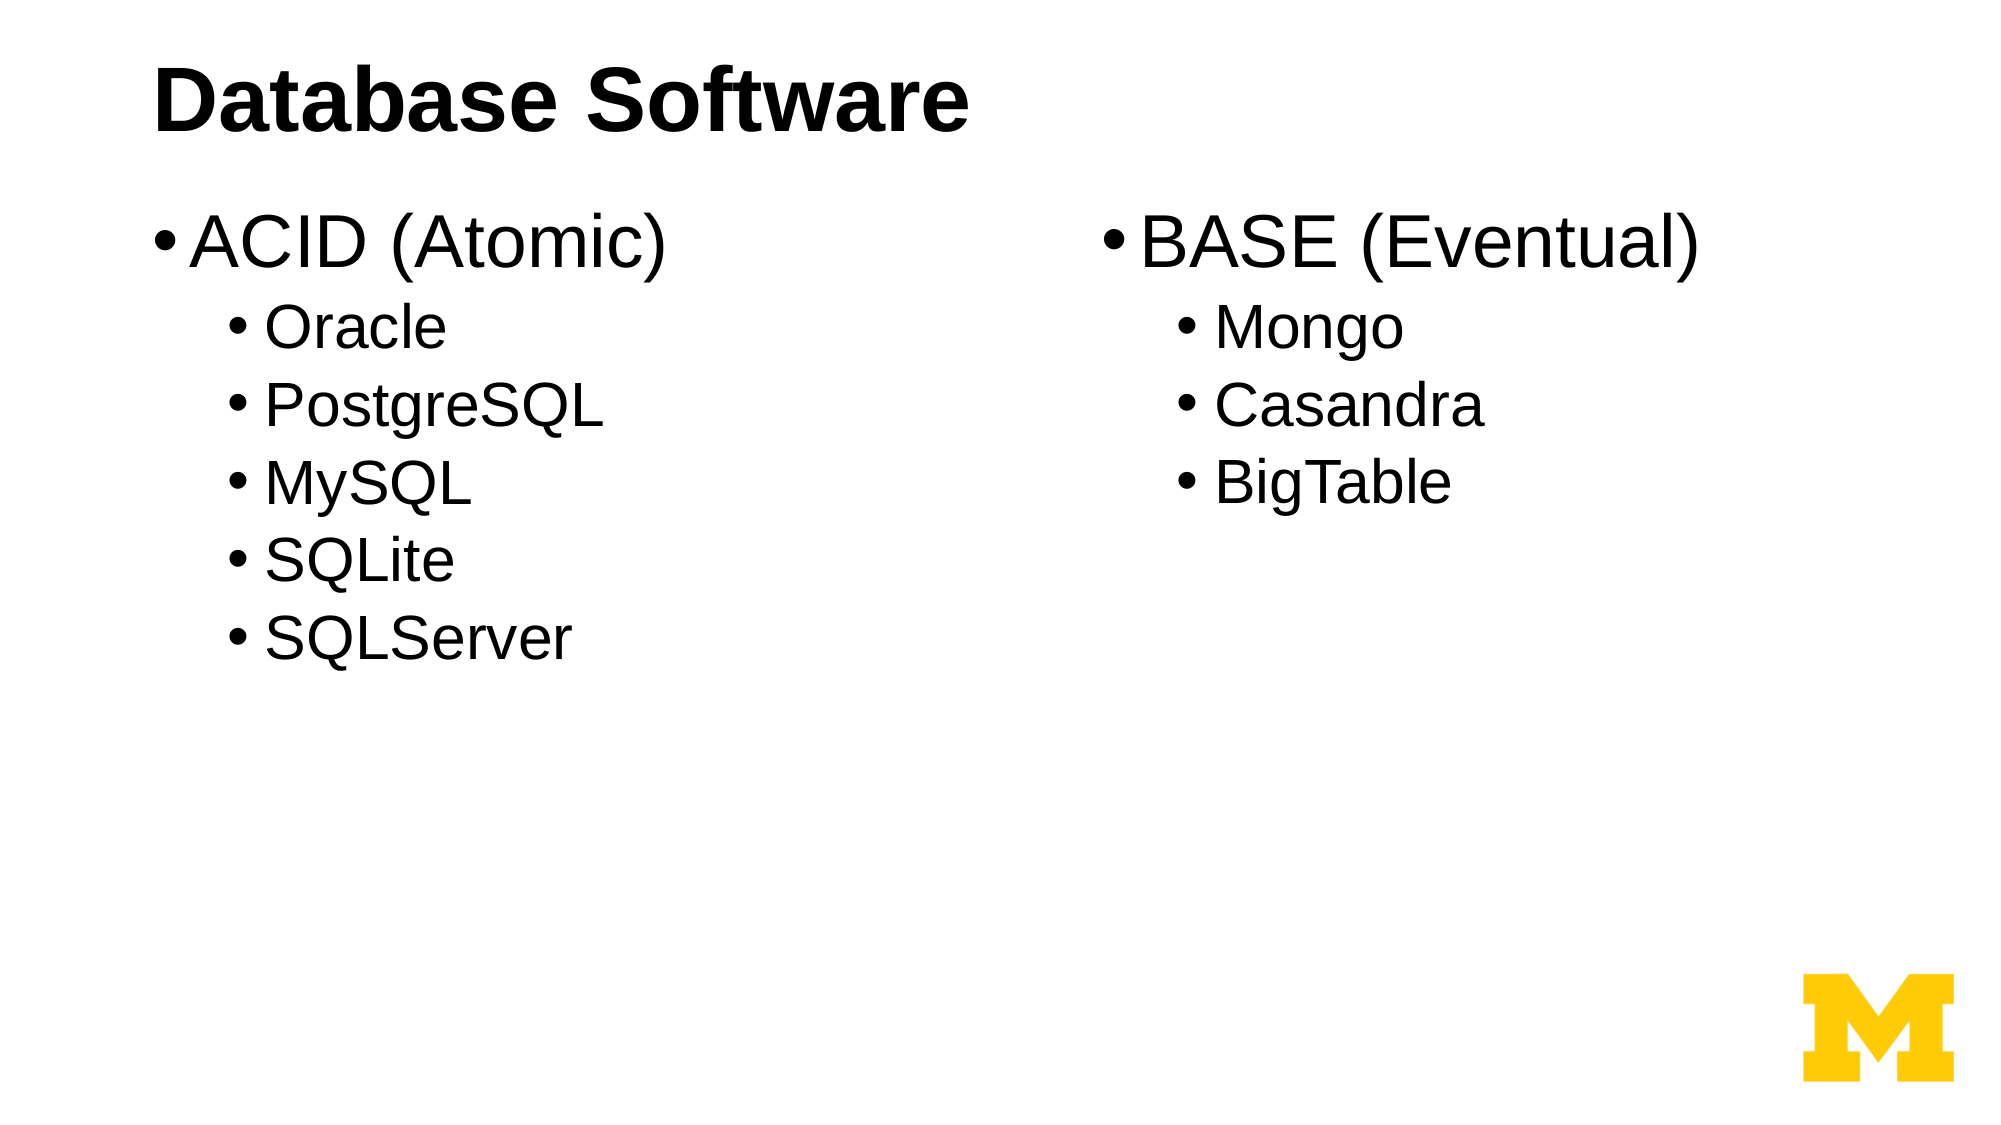

# Database Software
ACID (Atomic)
Oracle
PostgreSQL
MySQL
SQLite
SQLServer
BASE (Eventual)
Mongo
Casandra
BigTable